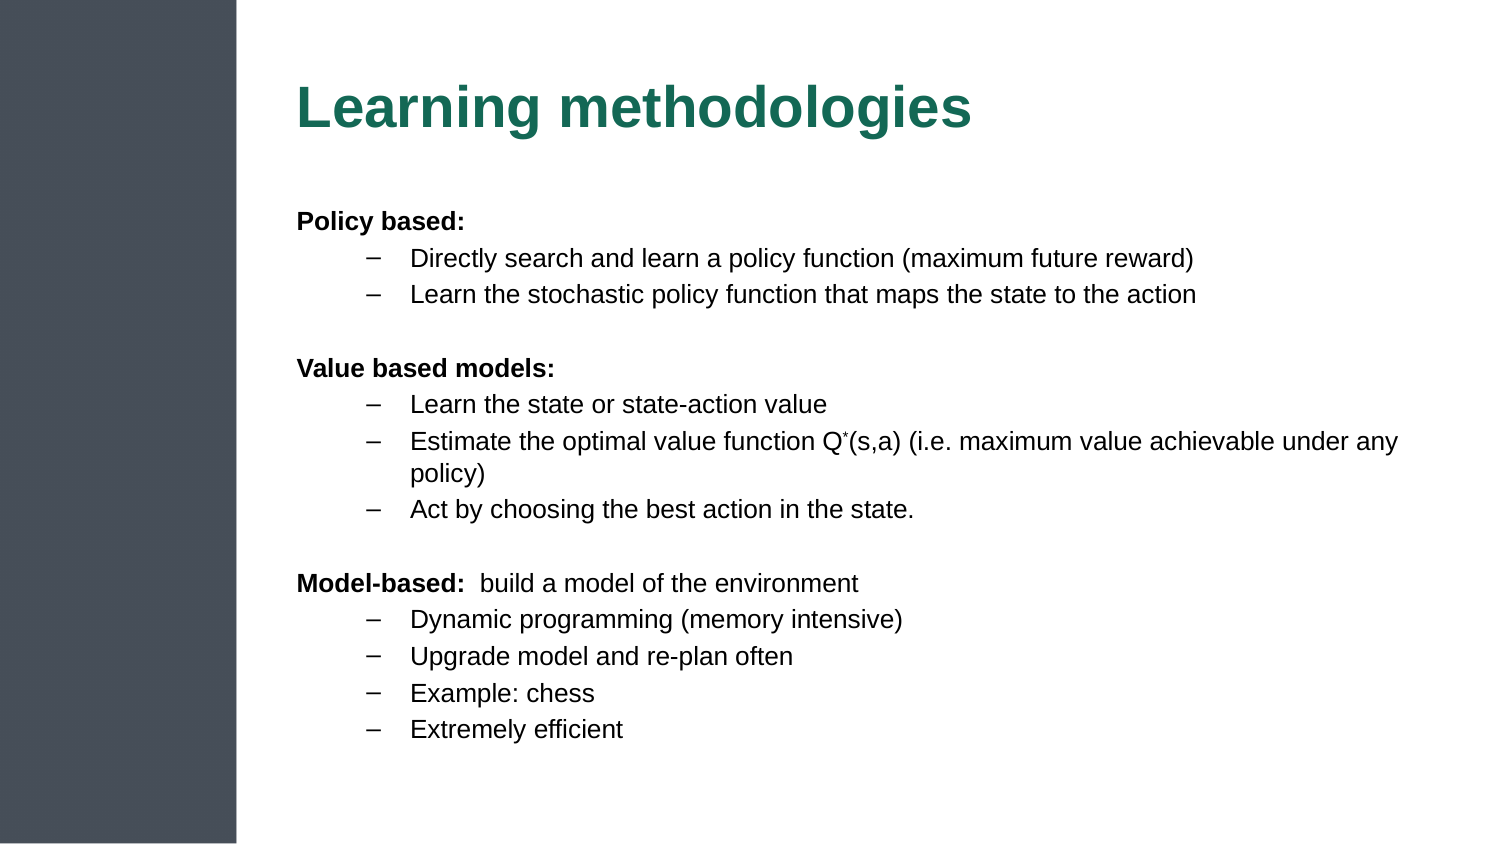

# Learning methodologies
Policy based:
Directly search and learn a policy function (maximum future reward)
Learn the stochastic policy function that maps the state to the action

Value based models:
Learn the state or state-action value
Estimate the optimal value function Q*(s,a) (i.e. maximum value achievable under any policy)
Act by choosing the best action in the state.

Model-based:  build a model of the environment
Dynamic programming (memory intensive)
Upgrade model and re-plan often
Example: chess
Extremely efficient